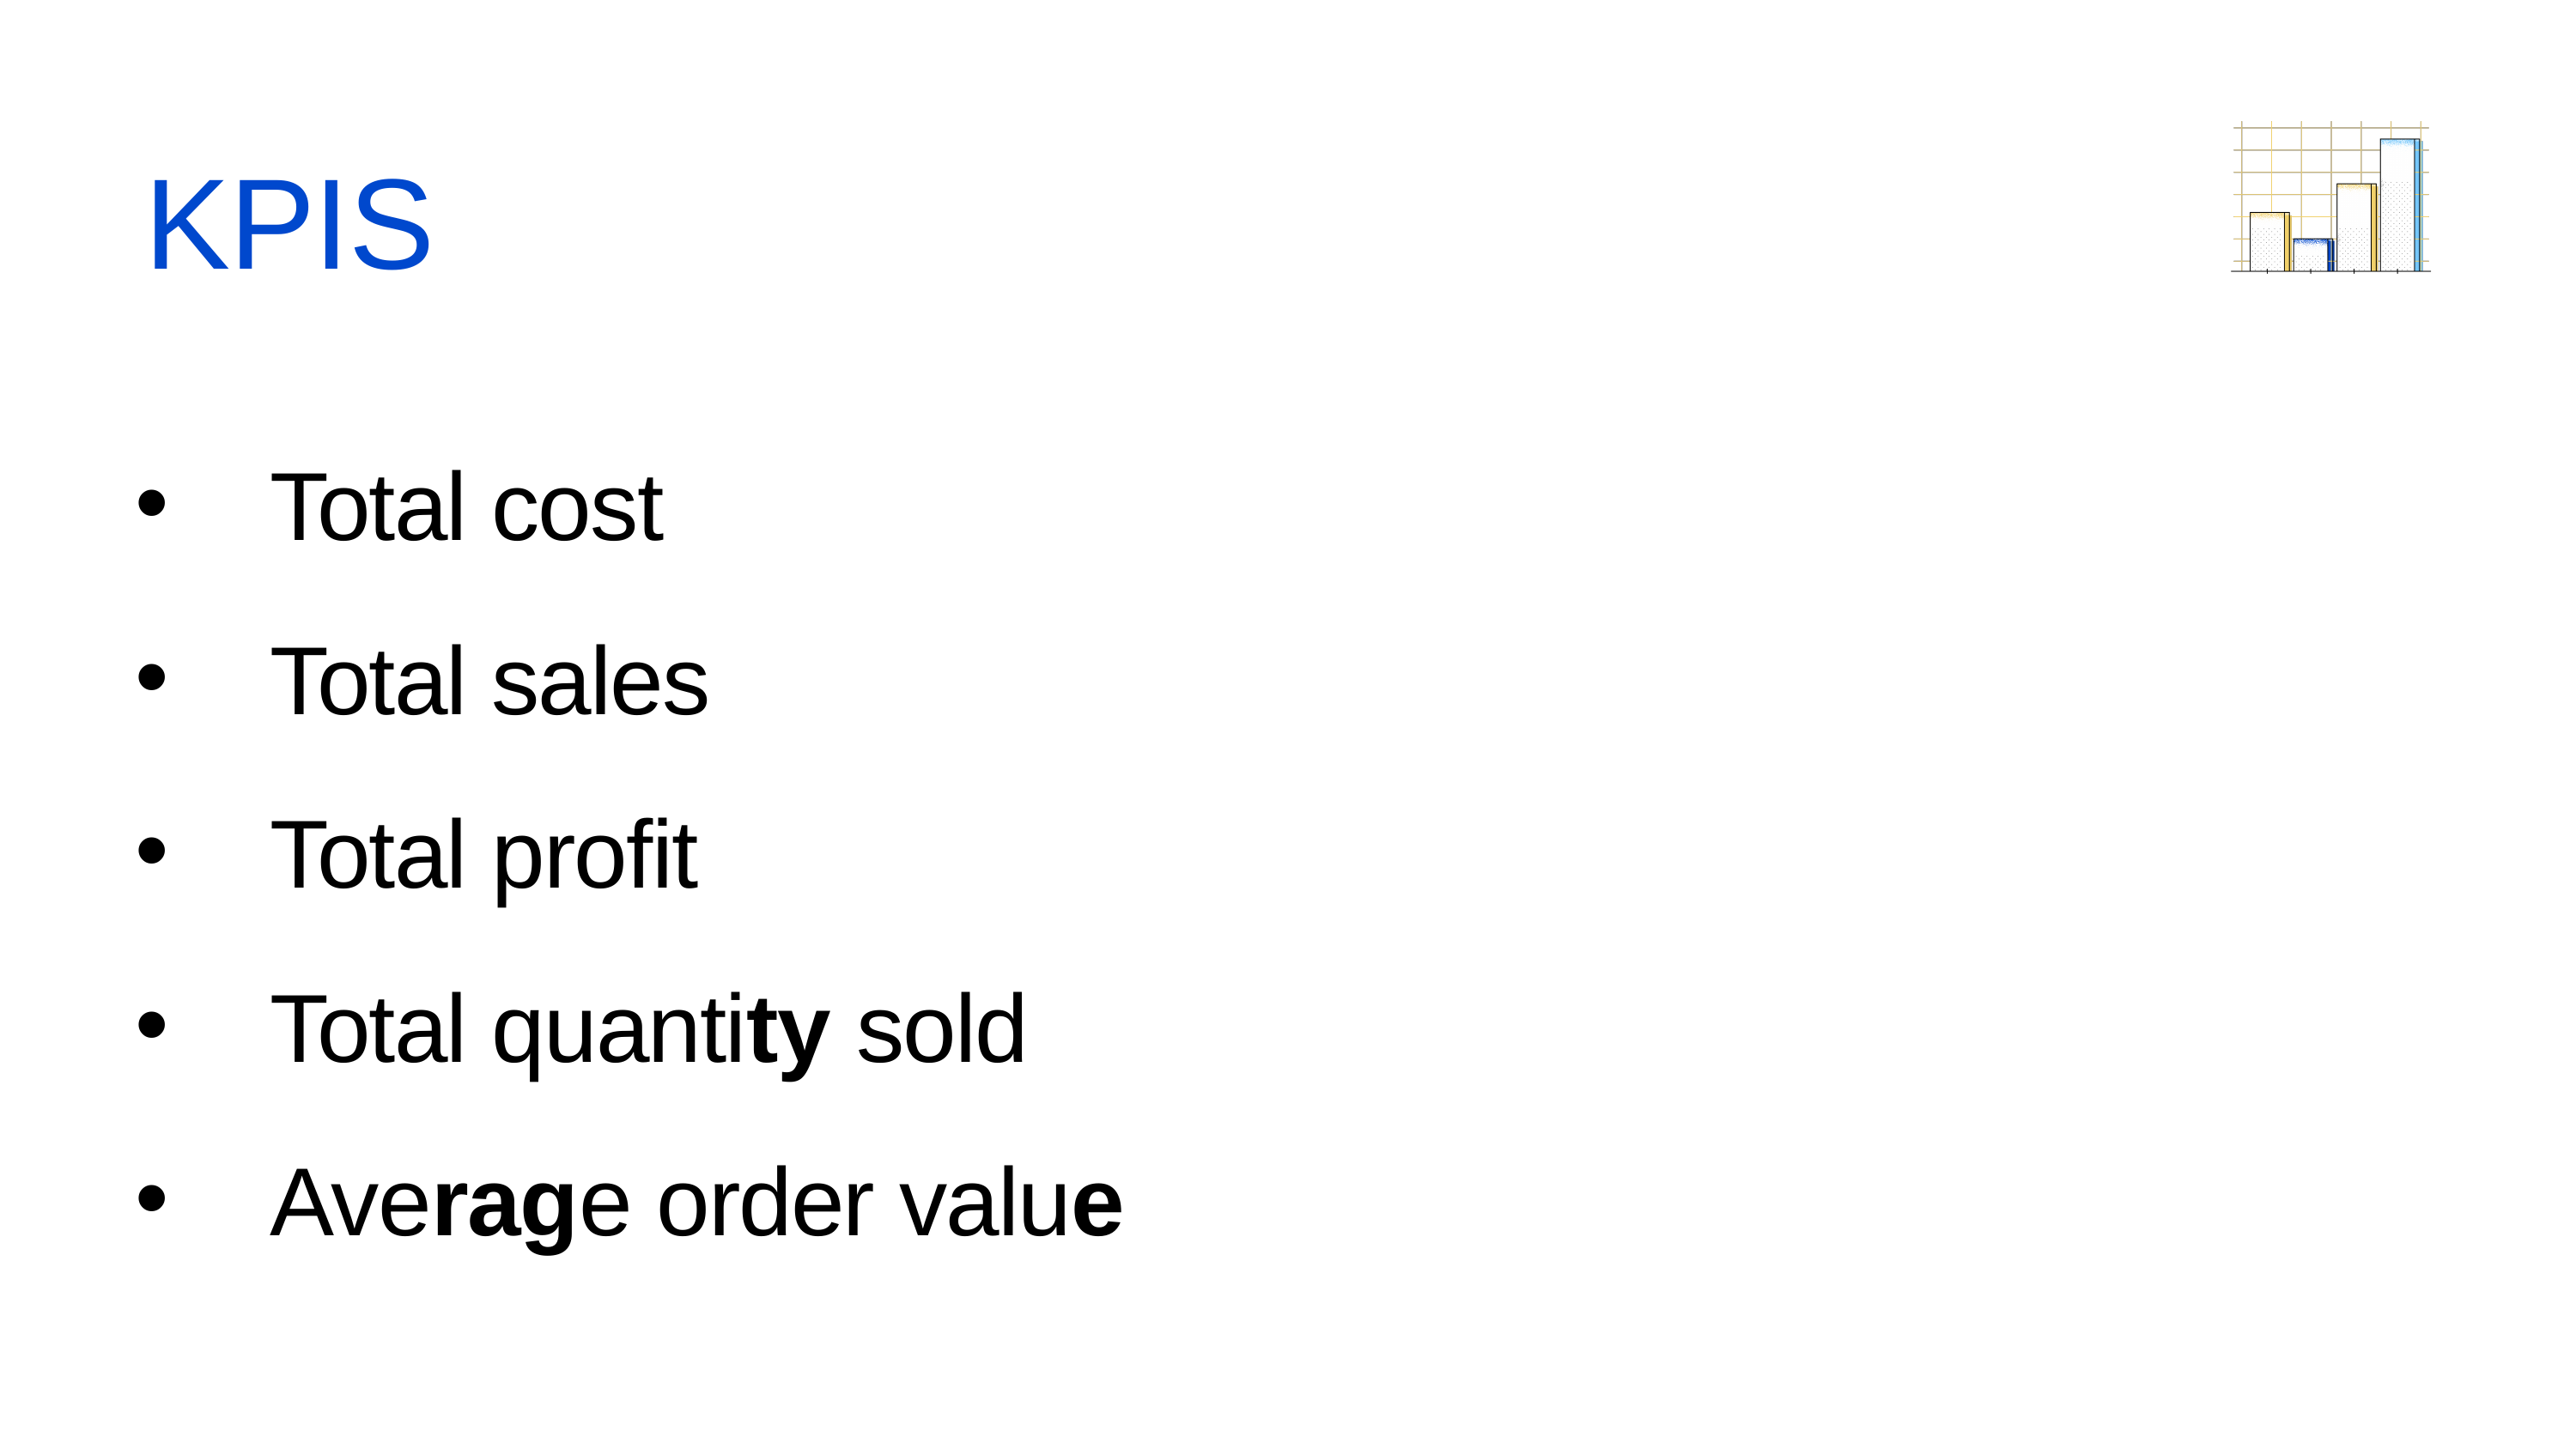

KPIS

Total cost
Total sales
Total profit
Total quantity sold
Average order value